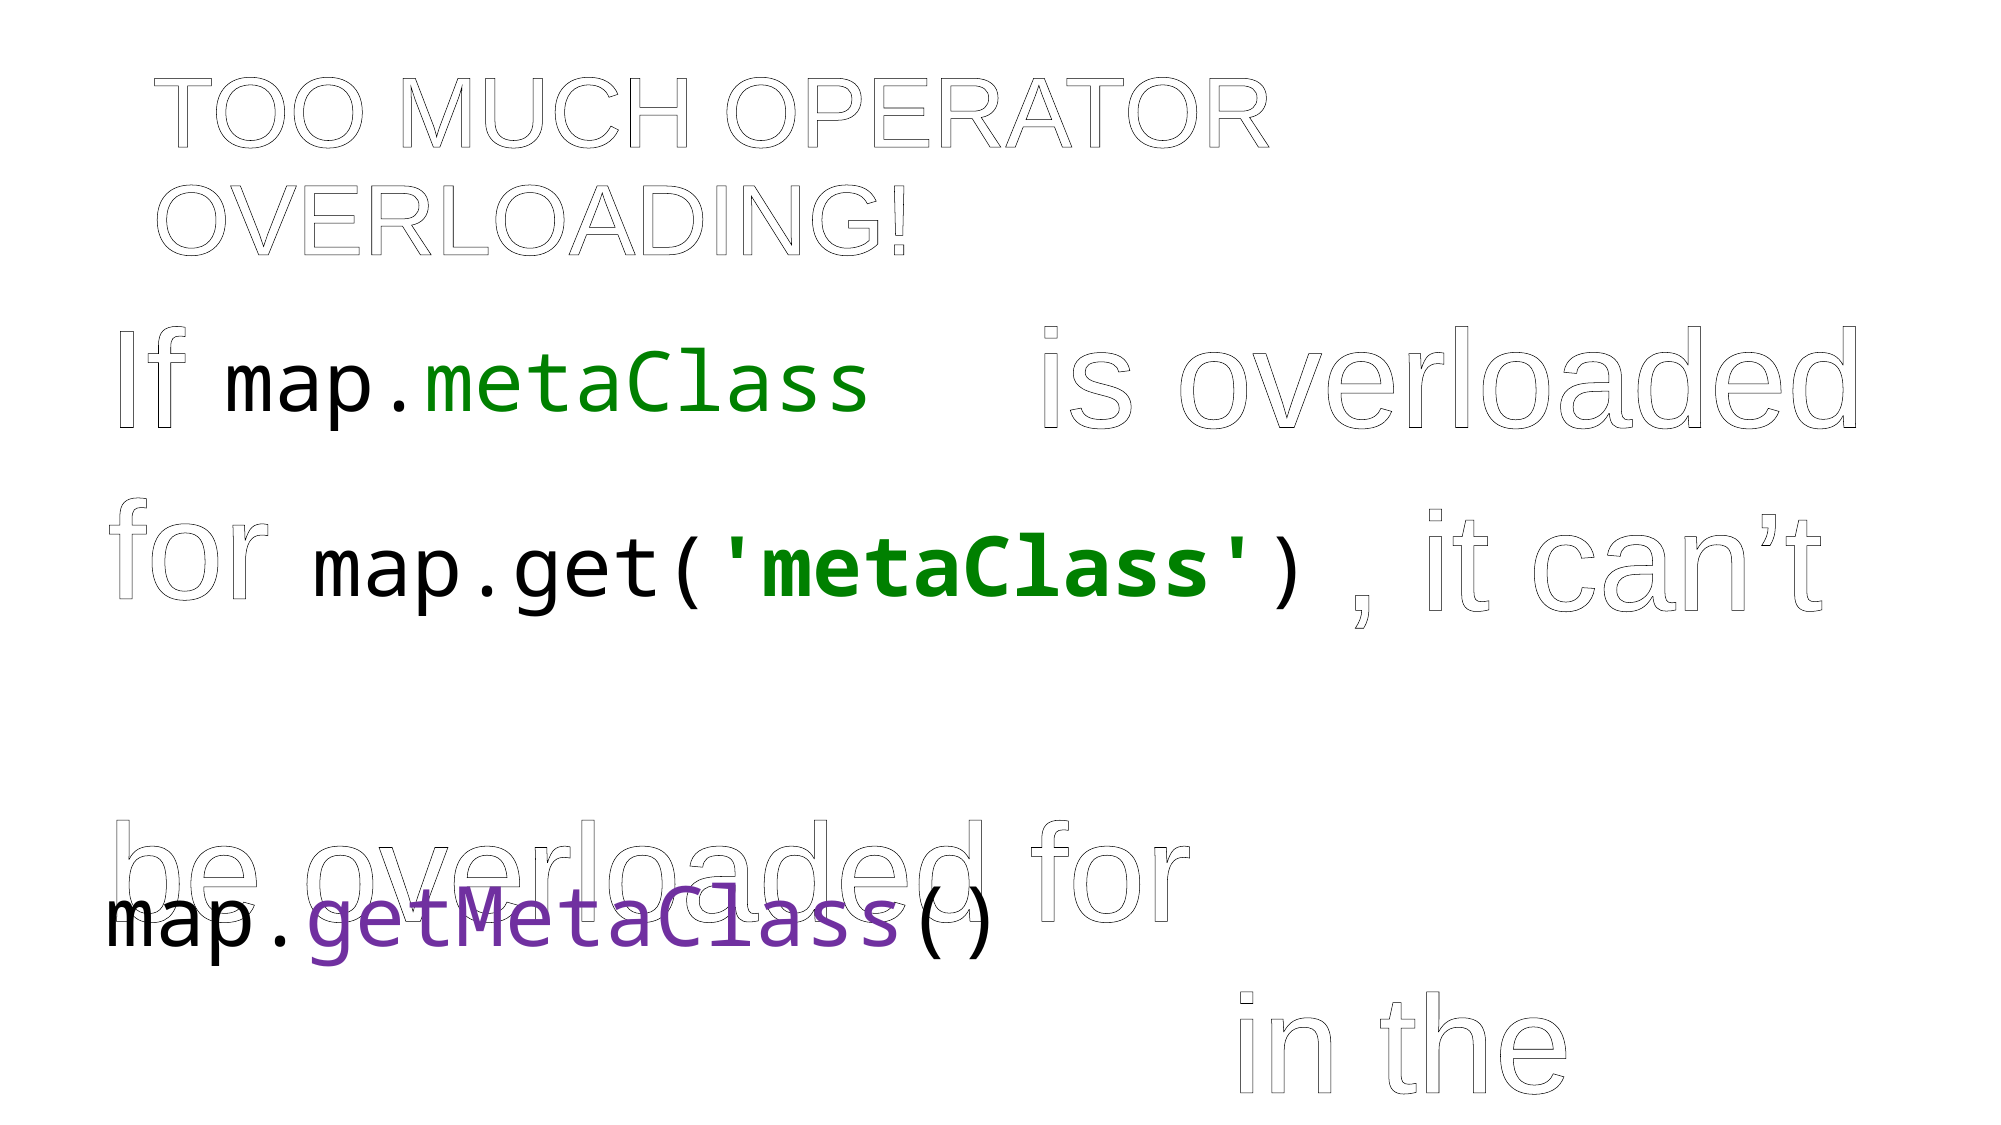

# Too much operator overloading!
If                      is overloaded
for
be overloaded for
                             in the same time!
map.metaClass
 , it can’t
map.get('metaClass')
map.getMetaClass()